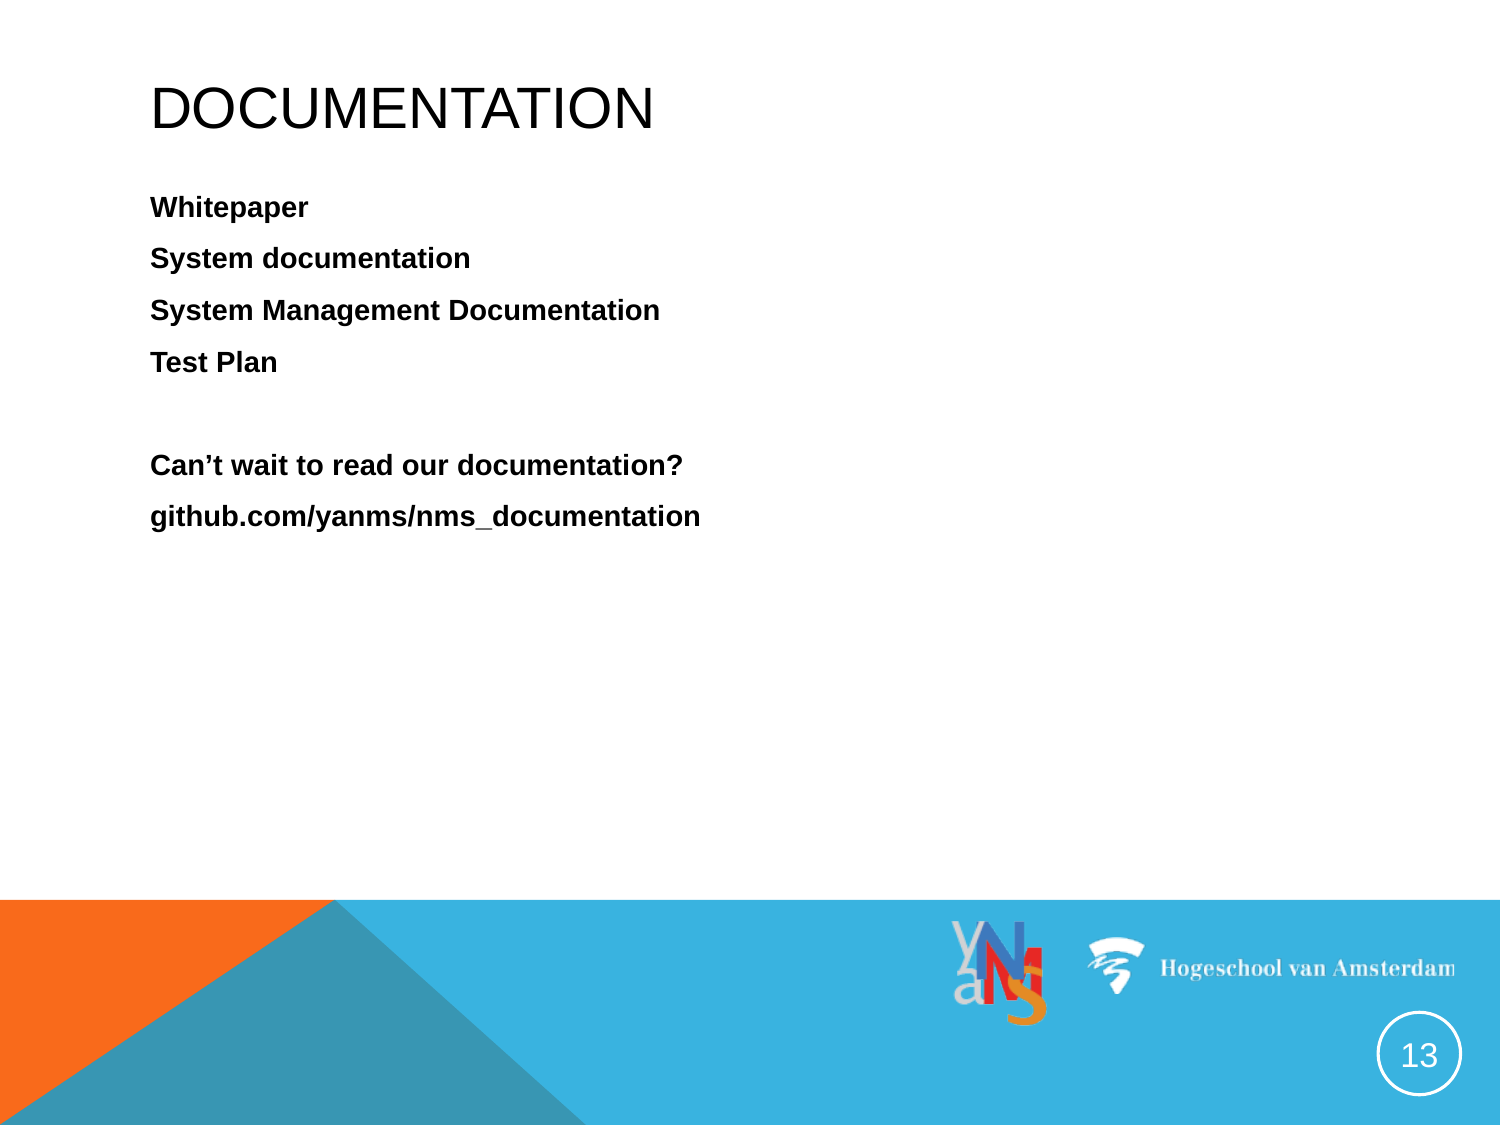

# Documentation
Whitepaper
System documentation
System Management Documentation
Test Plan

Can’t wait to read our documentation?
github.com/yanms/nms_documentation

13